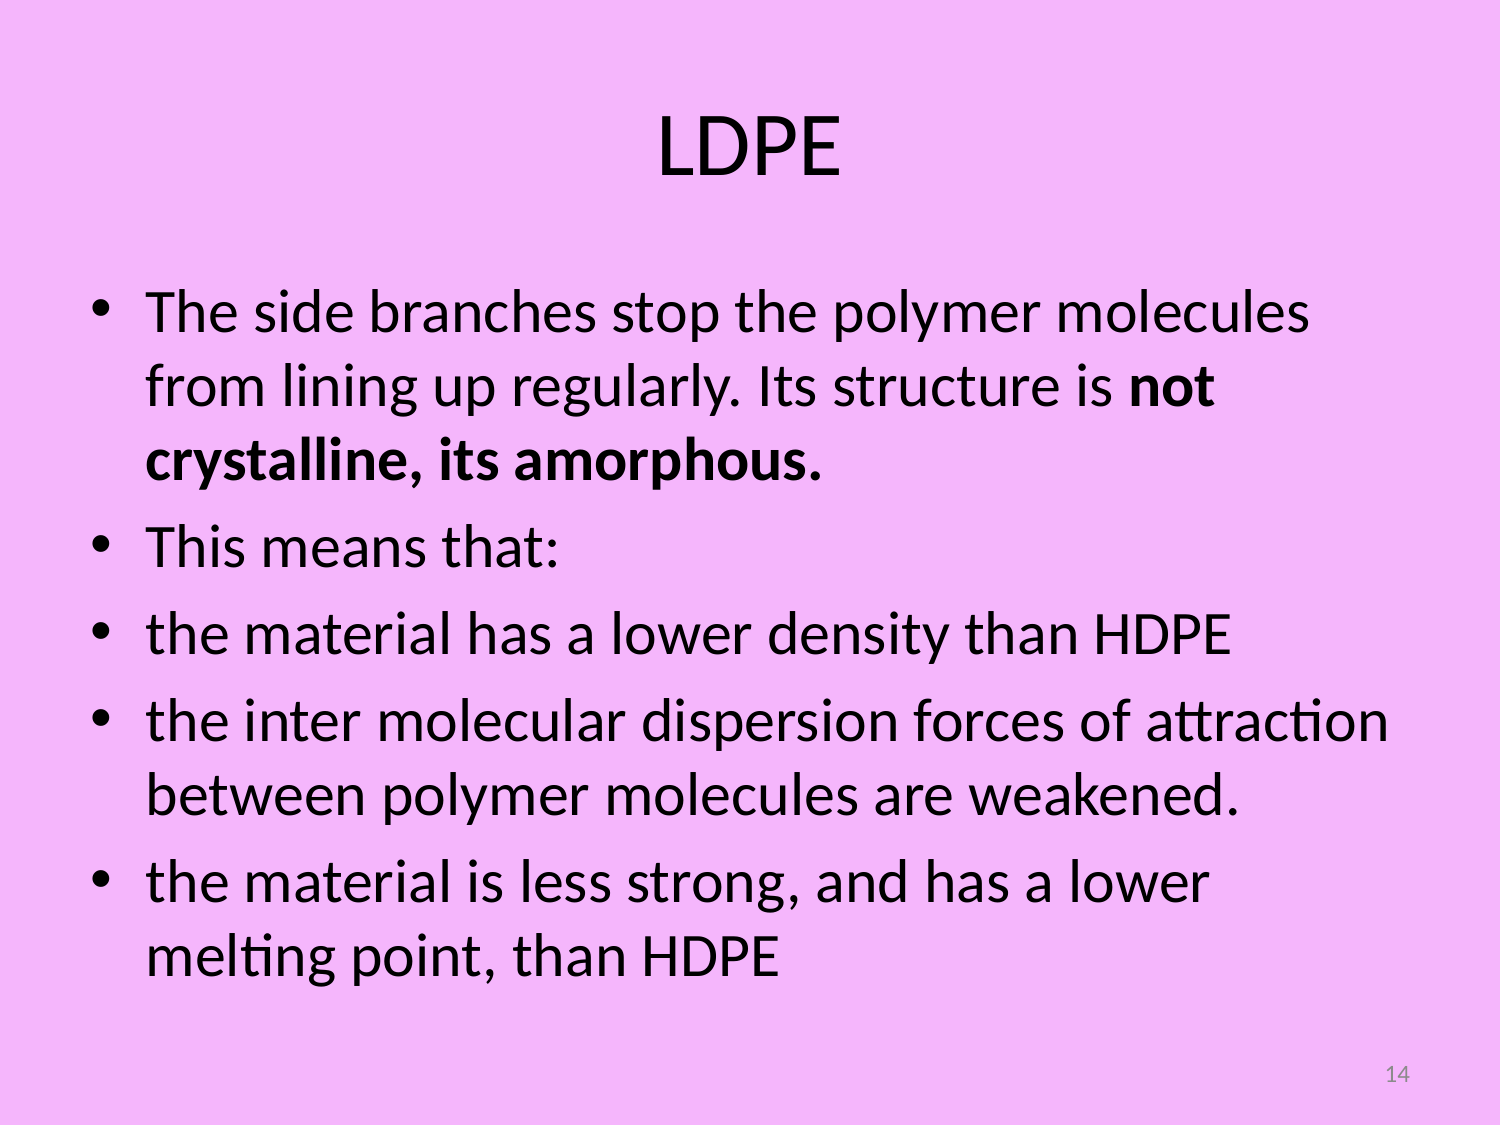

# LDPE
The side branches stop the polymer molecules from lining up regularly. Its structure is not crystalline, its amorphous.
This means that:
the material has a lower density than HDPE
the inter molecular dispersion forces of attraction between polymer molecules are weakened.
the material is less strong, and has a lower melting point, than HDPE

14